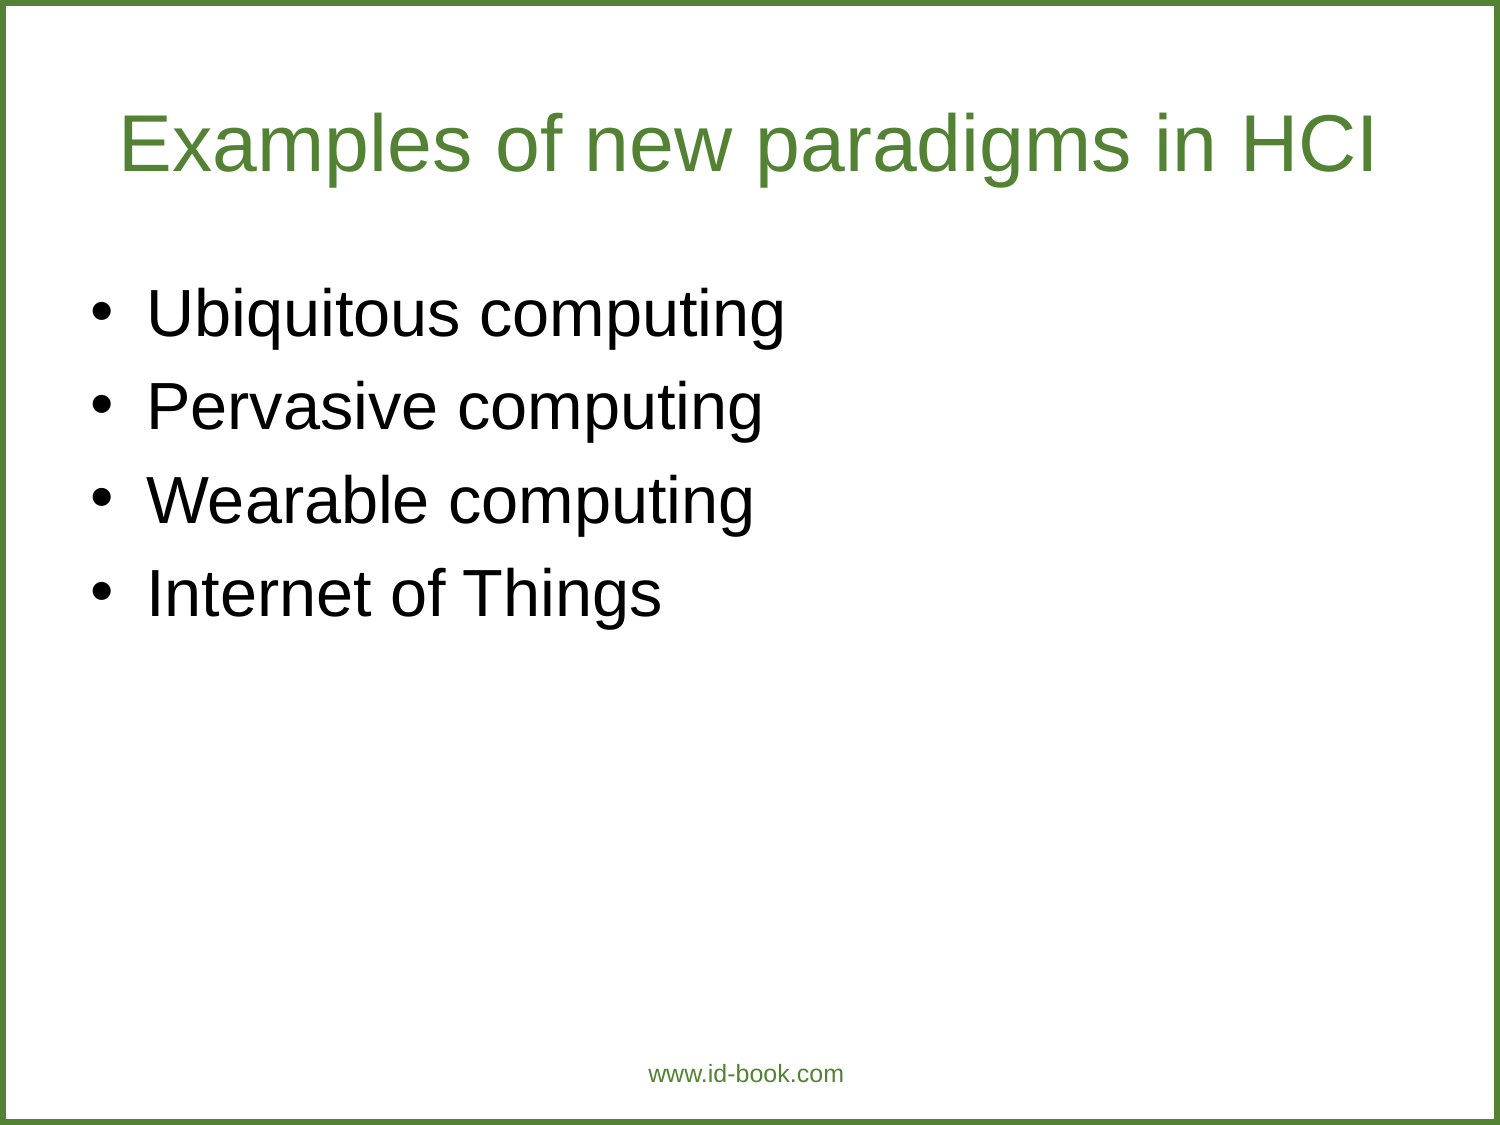

Ubiquitous computing
Pervasive computing
Wearable computing
Internet of Things
Examples of new paradigms in HCI
www.id-book.com